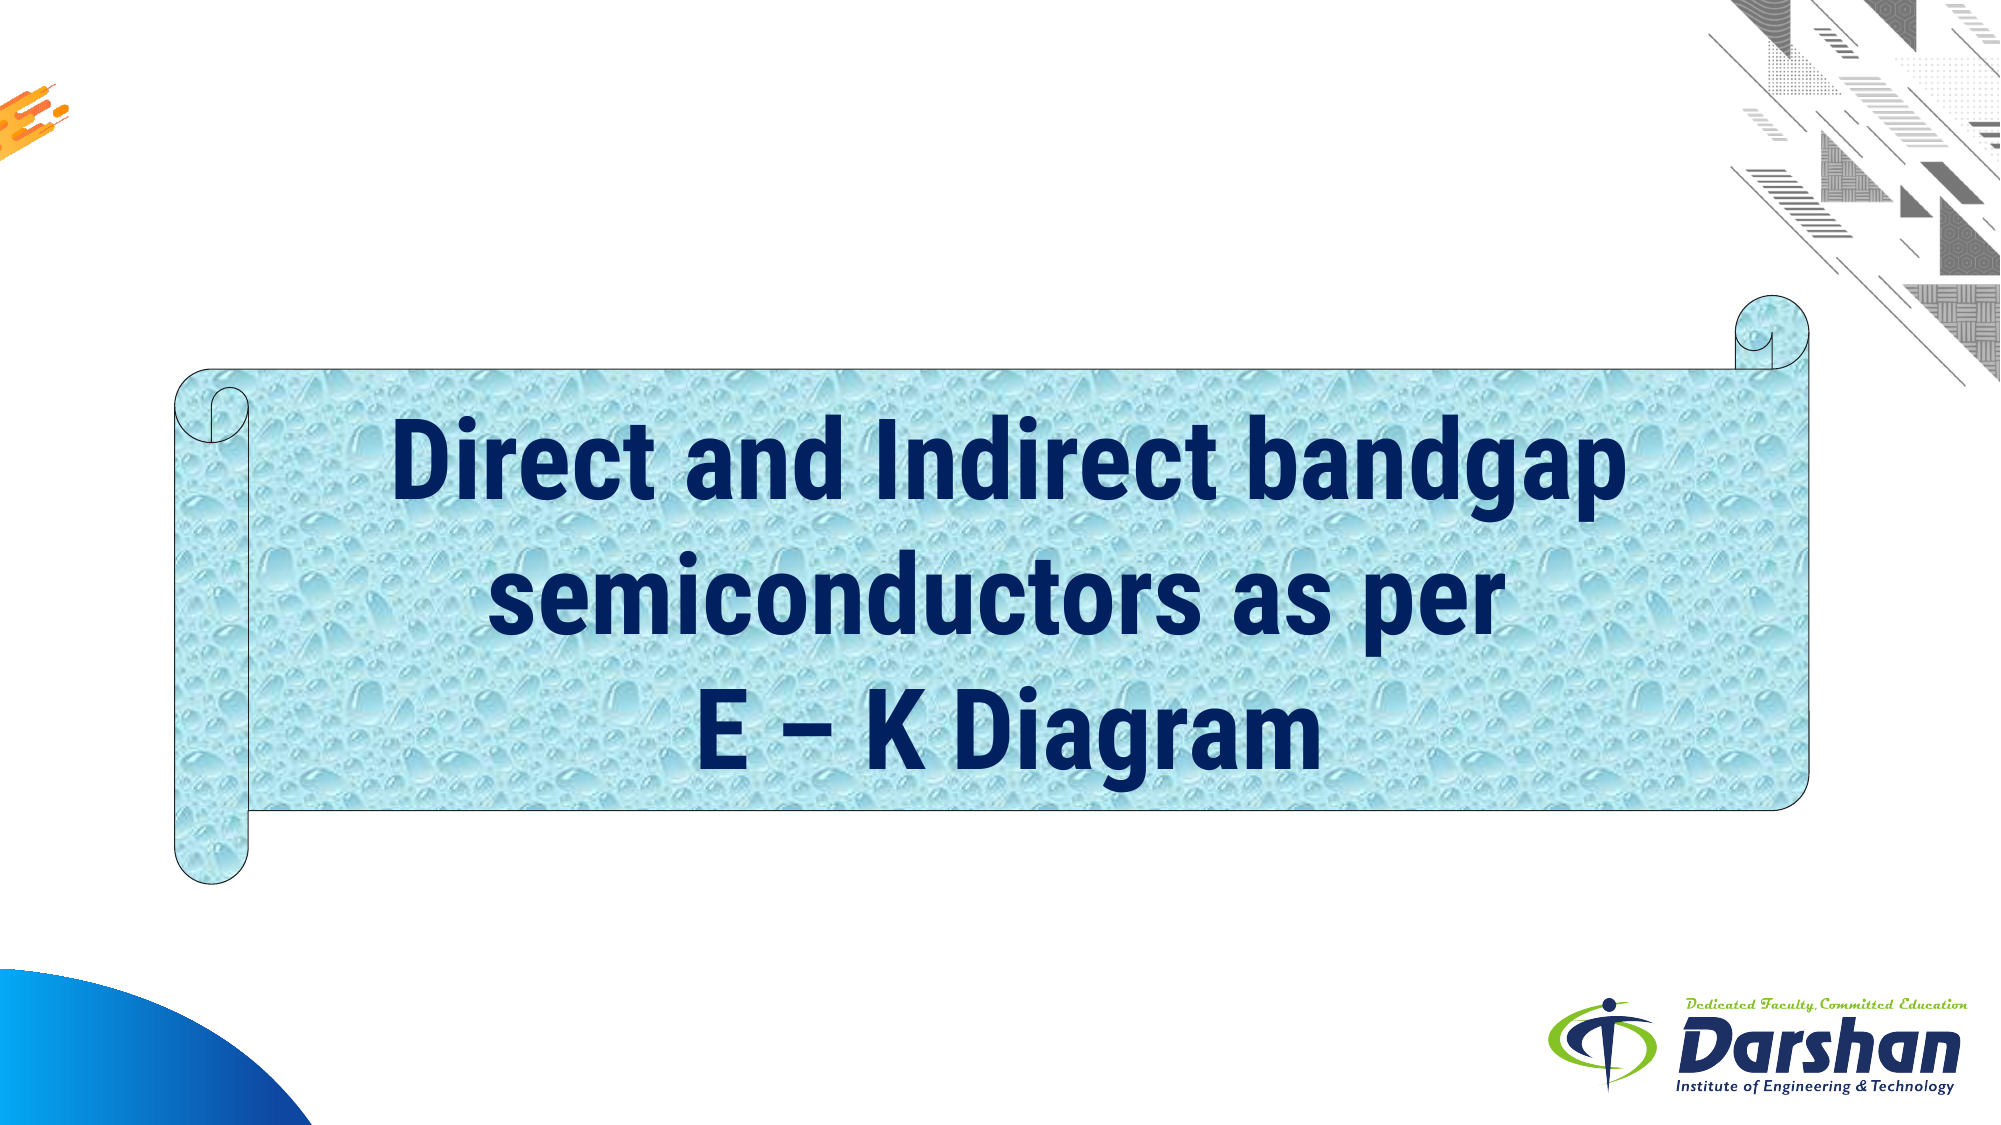

Direct and Indirect bandgap semiconductors as per
E – K Diagram